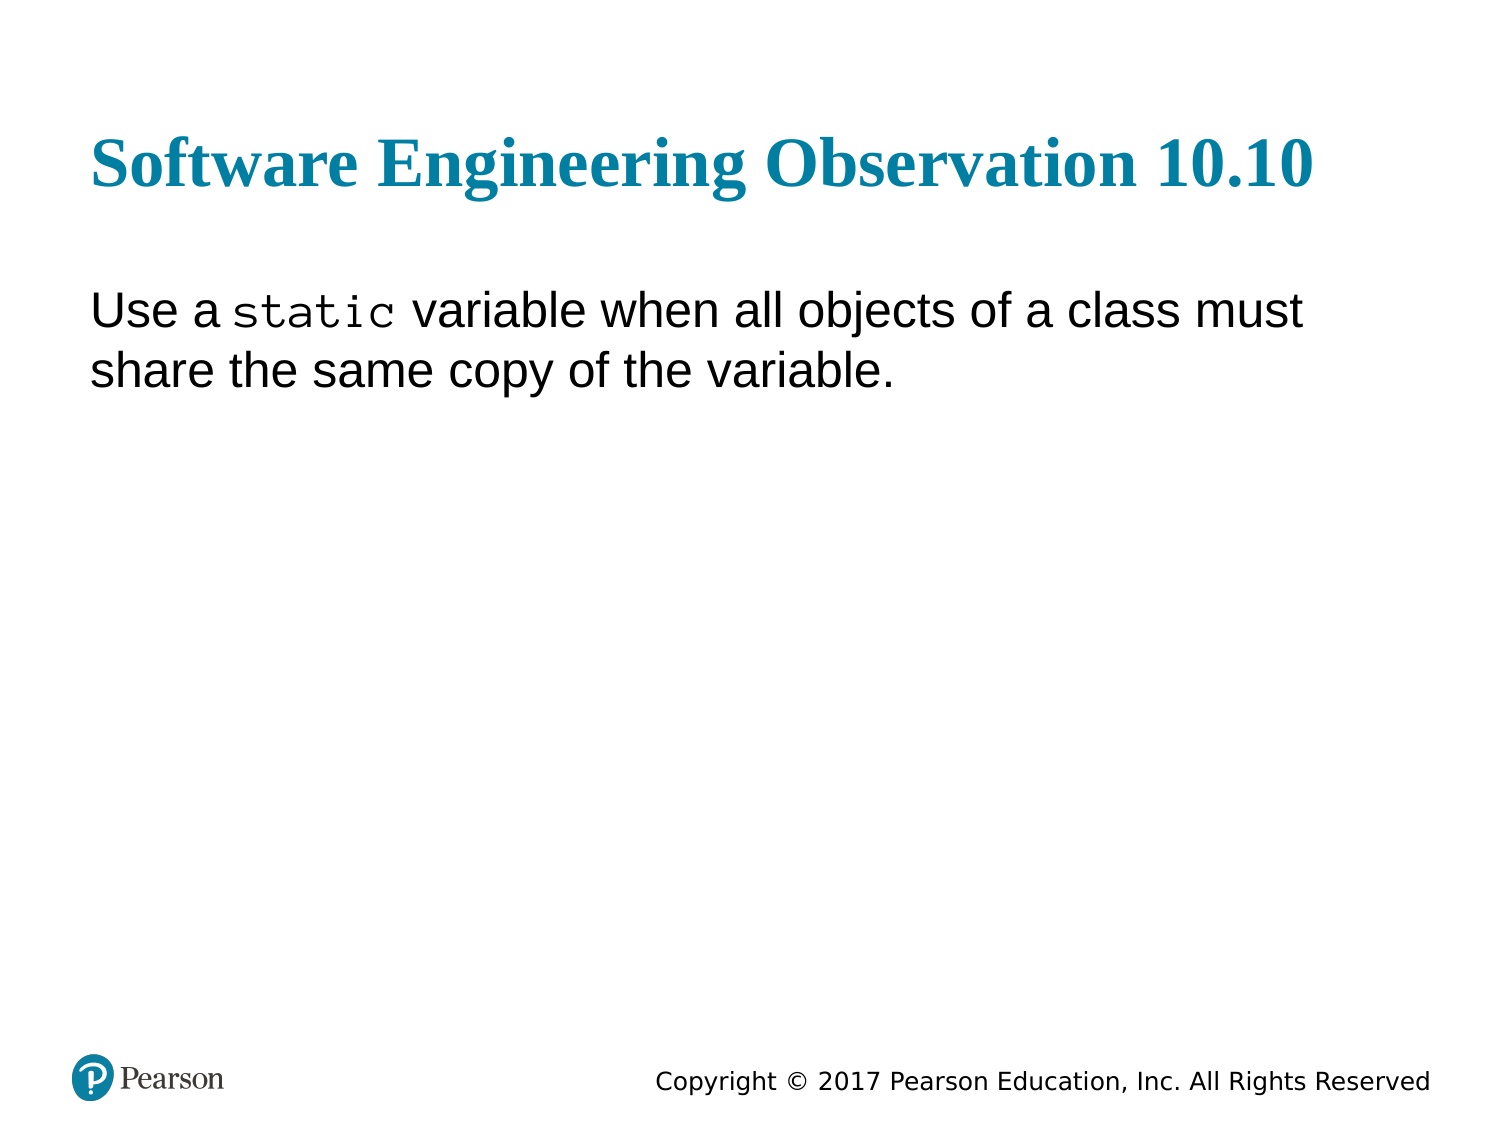

# Software Engineering Observation 10.10
Use a static variable when all objects of a class must share the same copy of the variable.